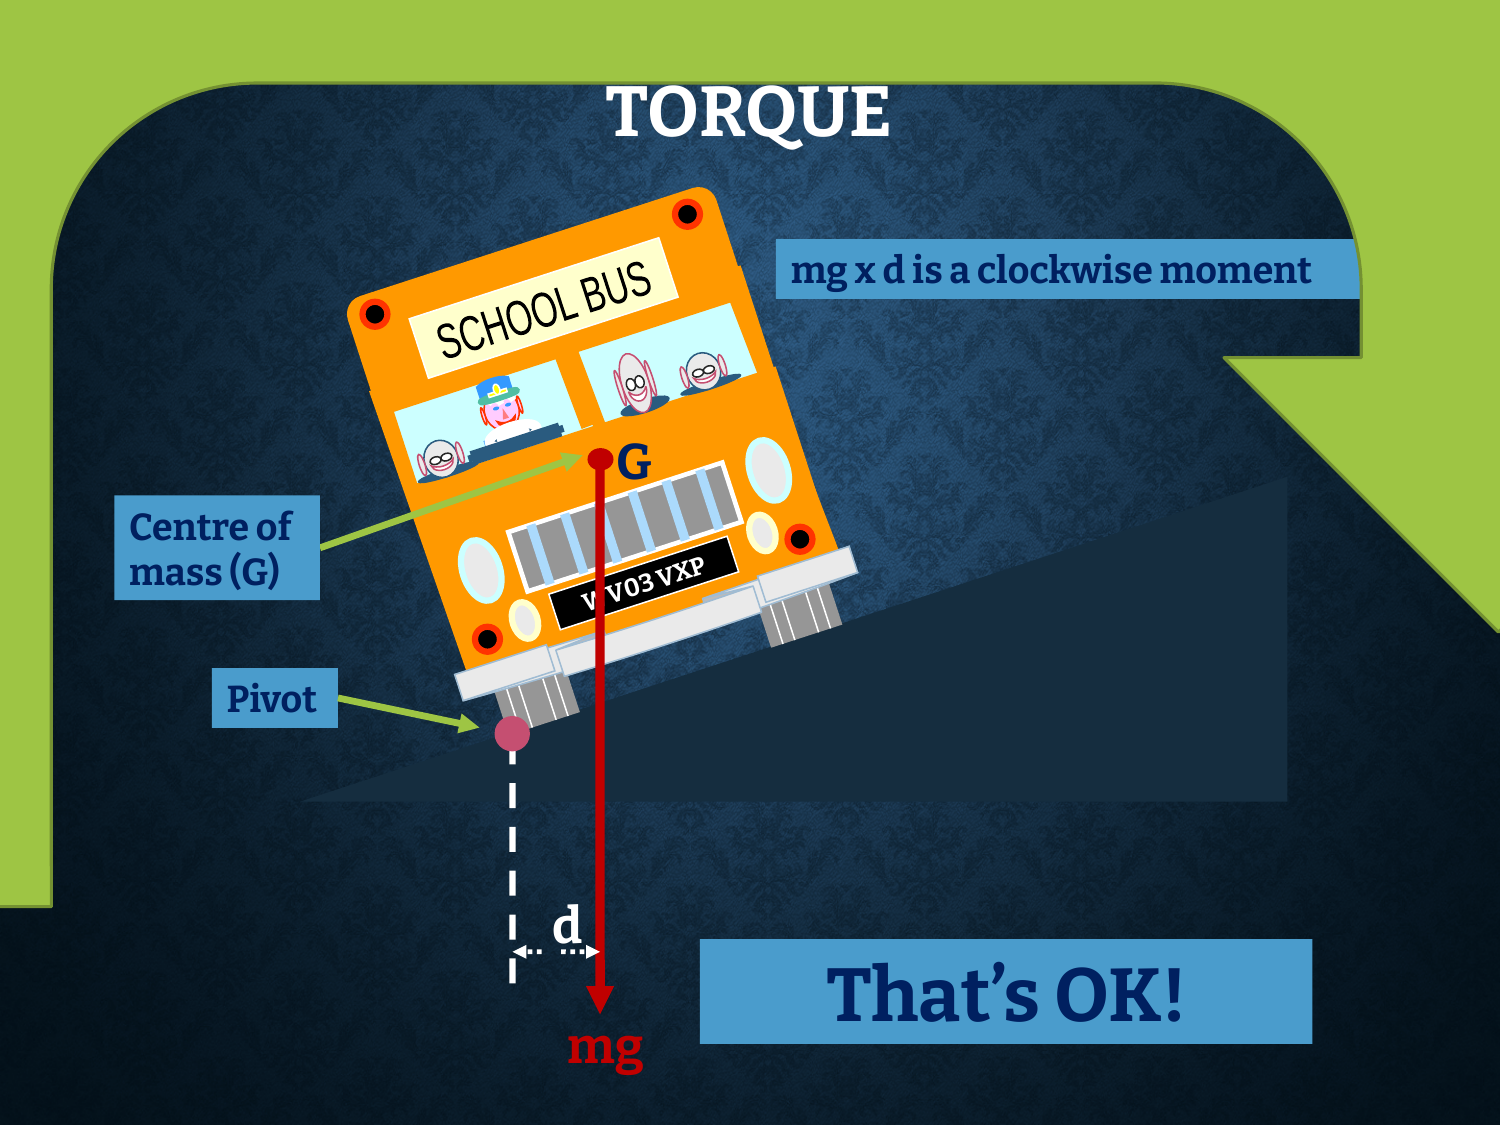

Torque

SCHOOL BUS

WV03 VXP

mg x d is a clockwise moment
G

mg

Centre of mass (G)
Pivot

d

That’s OK!